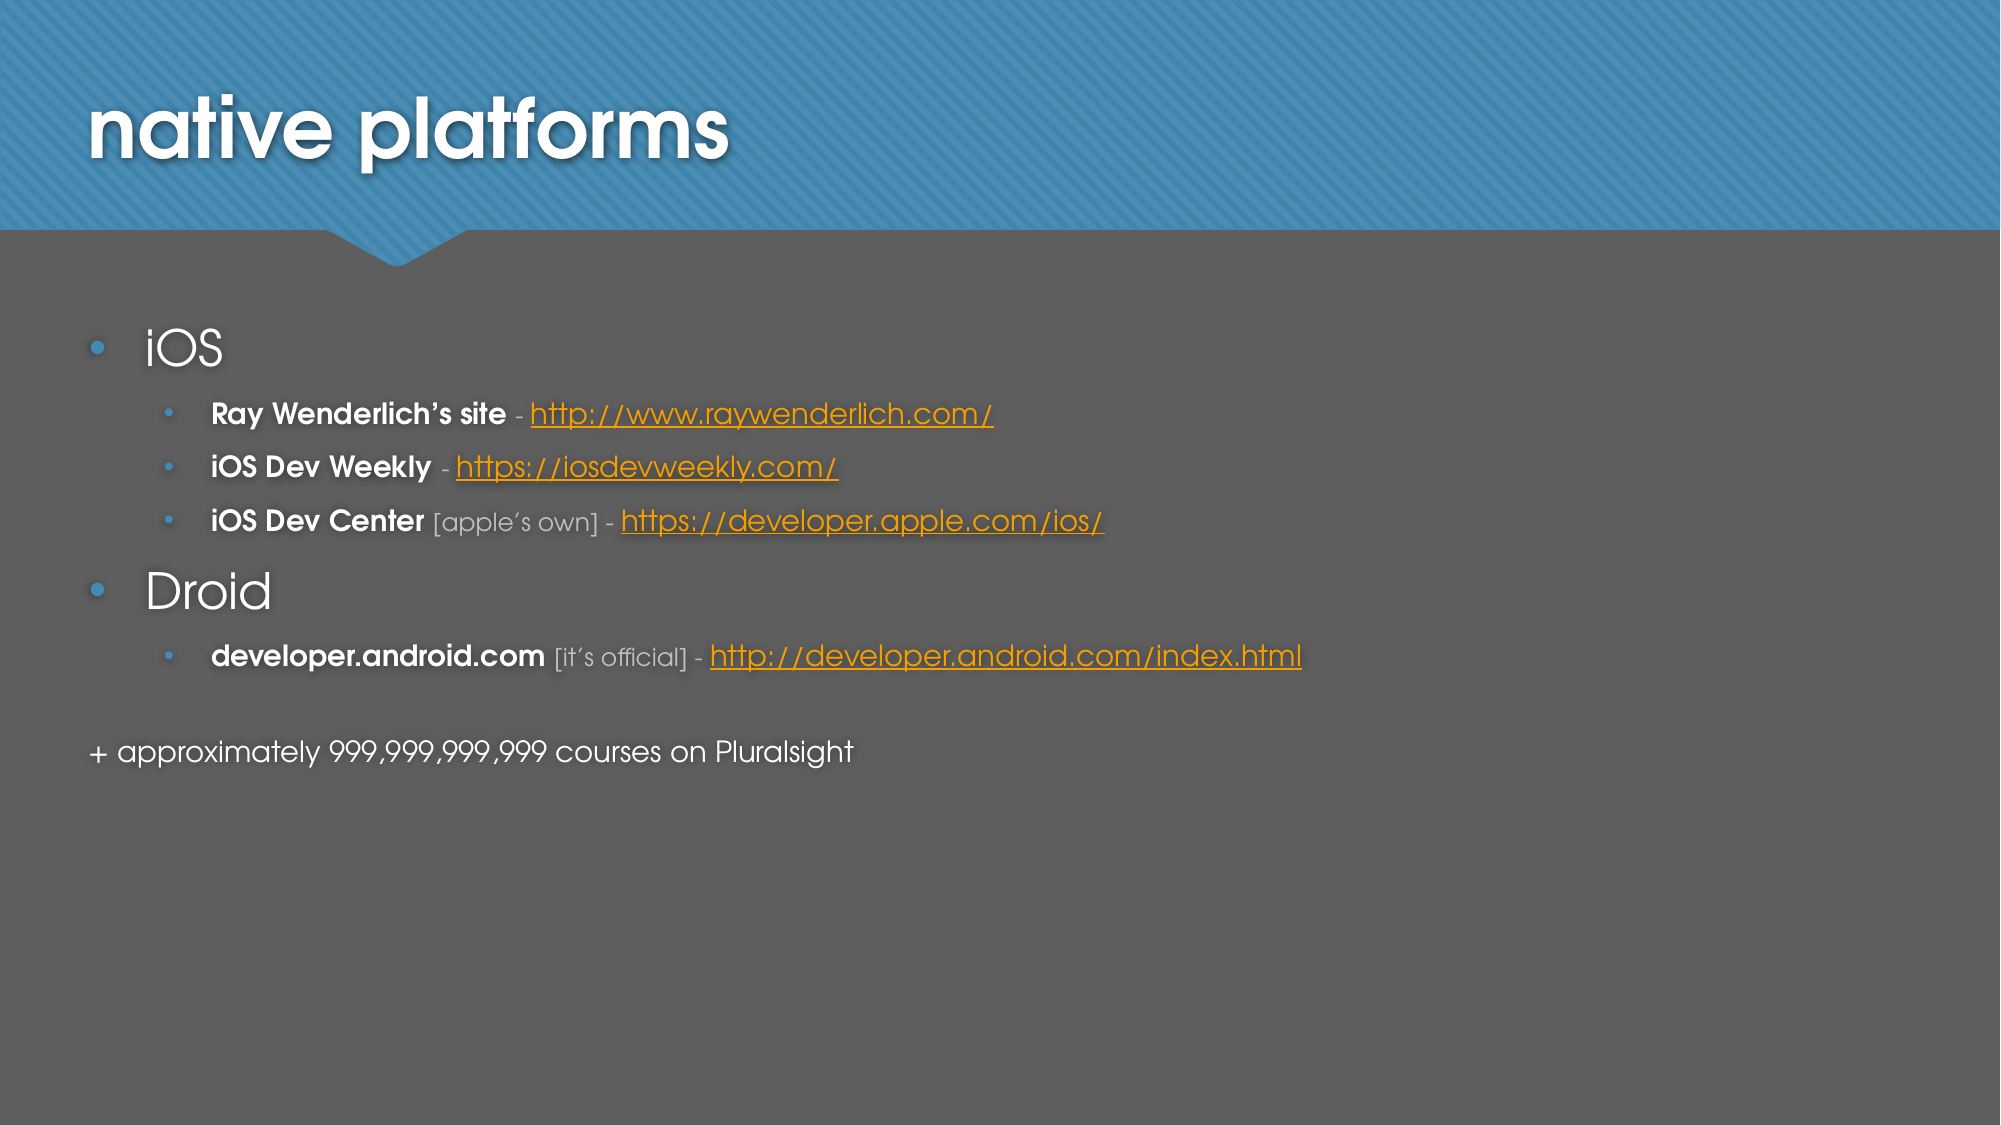

# native platforms
iOS
Ray Wenderlich’s site - http://www.raywenderlich.com/
iOS Dev Weekly - https://iosdevweekly.com/
iOS Dev Center [apple’s own] - https://developer.apple.com/ios/
Droid
developer.android.com [it’s official] - http://developer.android.com/index.html

+ approximately 999,999,999,999 courses on Pluralsight